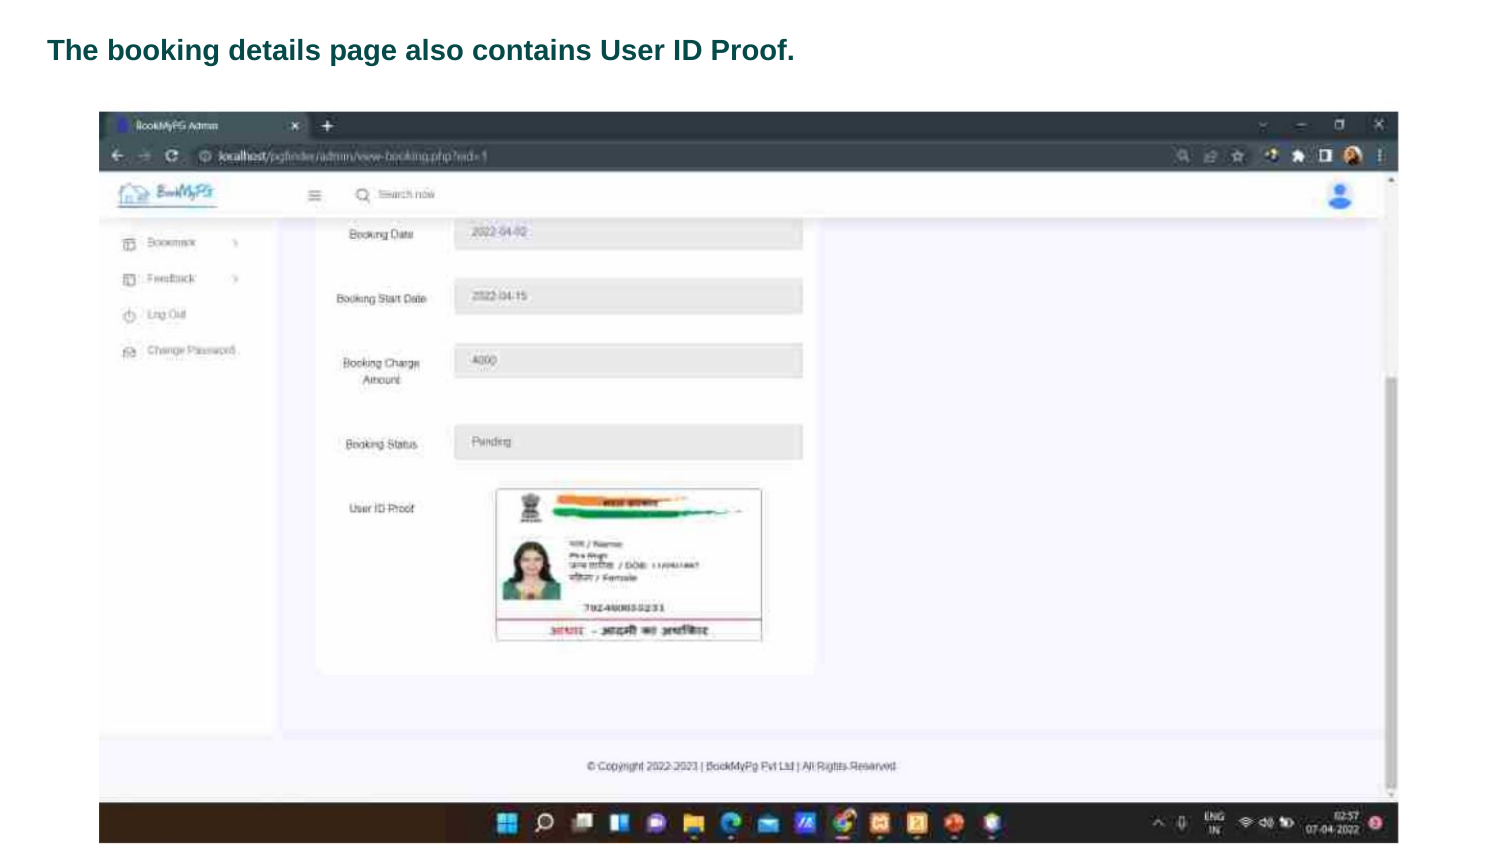

The booking details page also contains User ID Proof.